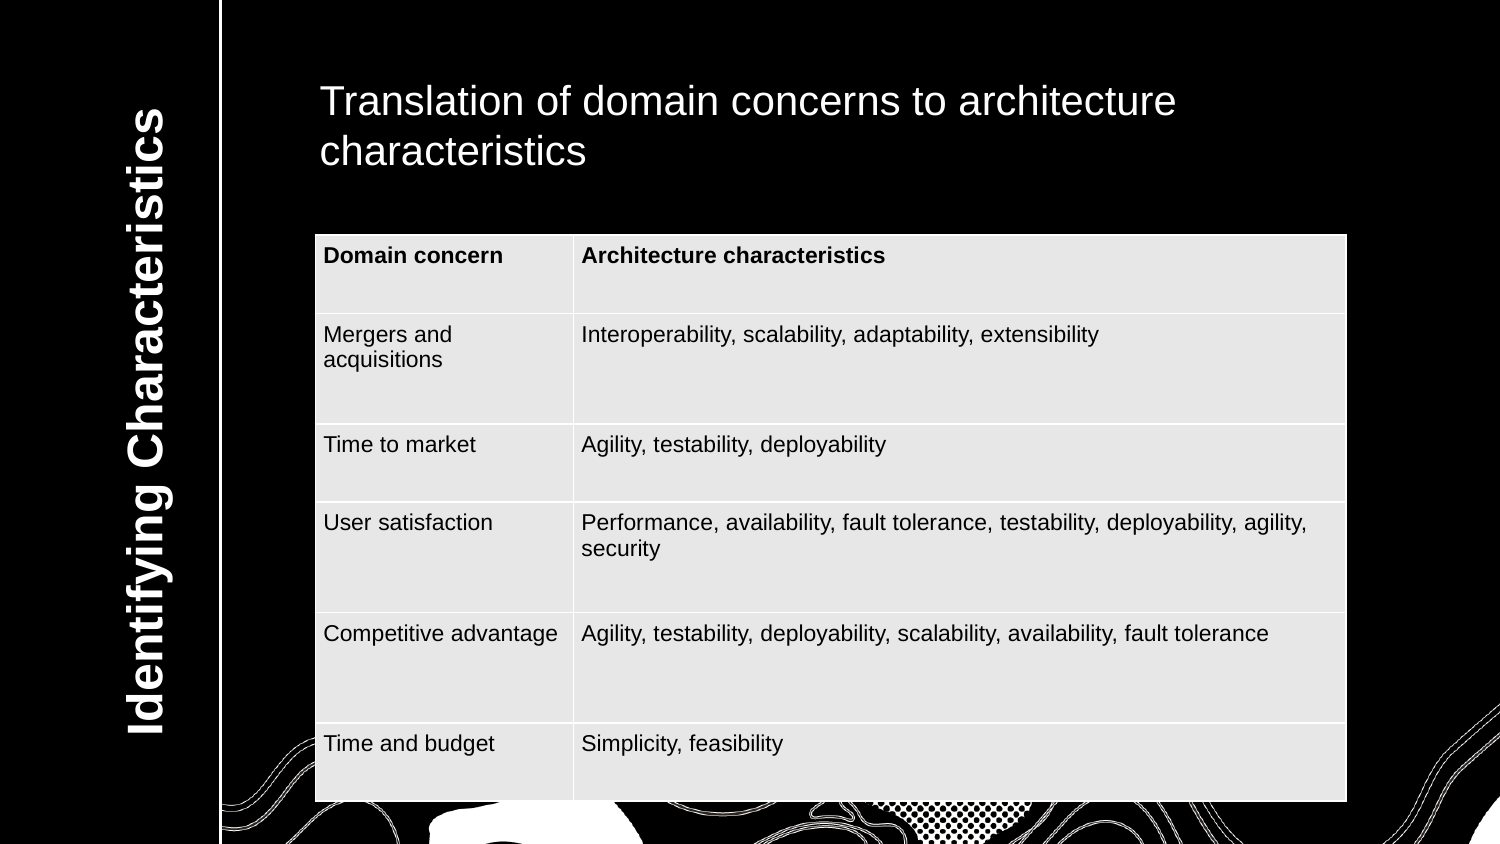

Translation of domain concerns to architecture characteristics
| Domain concern | Architecture characteristics |
| --- | --- |
| Mergers and acquisitions | Interoperability, scalability, adaptability, extensibility |
| Time to market | Agility, testability, deployability |
| User satisfaction | Performance, availability, fault tolerance, testability, deployability, agility, security |
| Competitive advantage | Agility, testability, deployability, scalability, availability, fault tolerance |
| Time and budget | Simplicity, feasibility |
# Identifying Characteristics